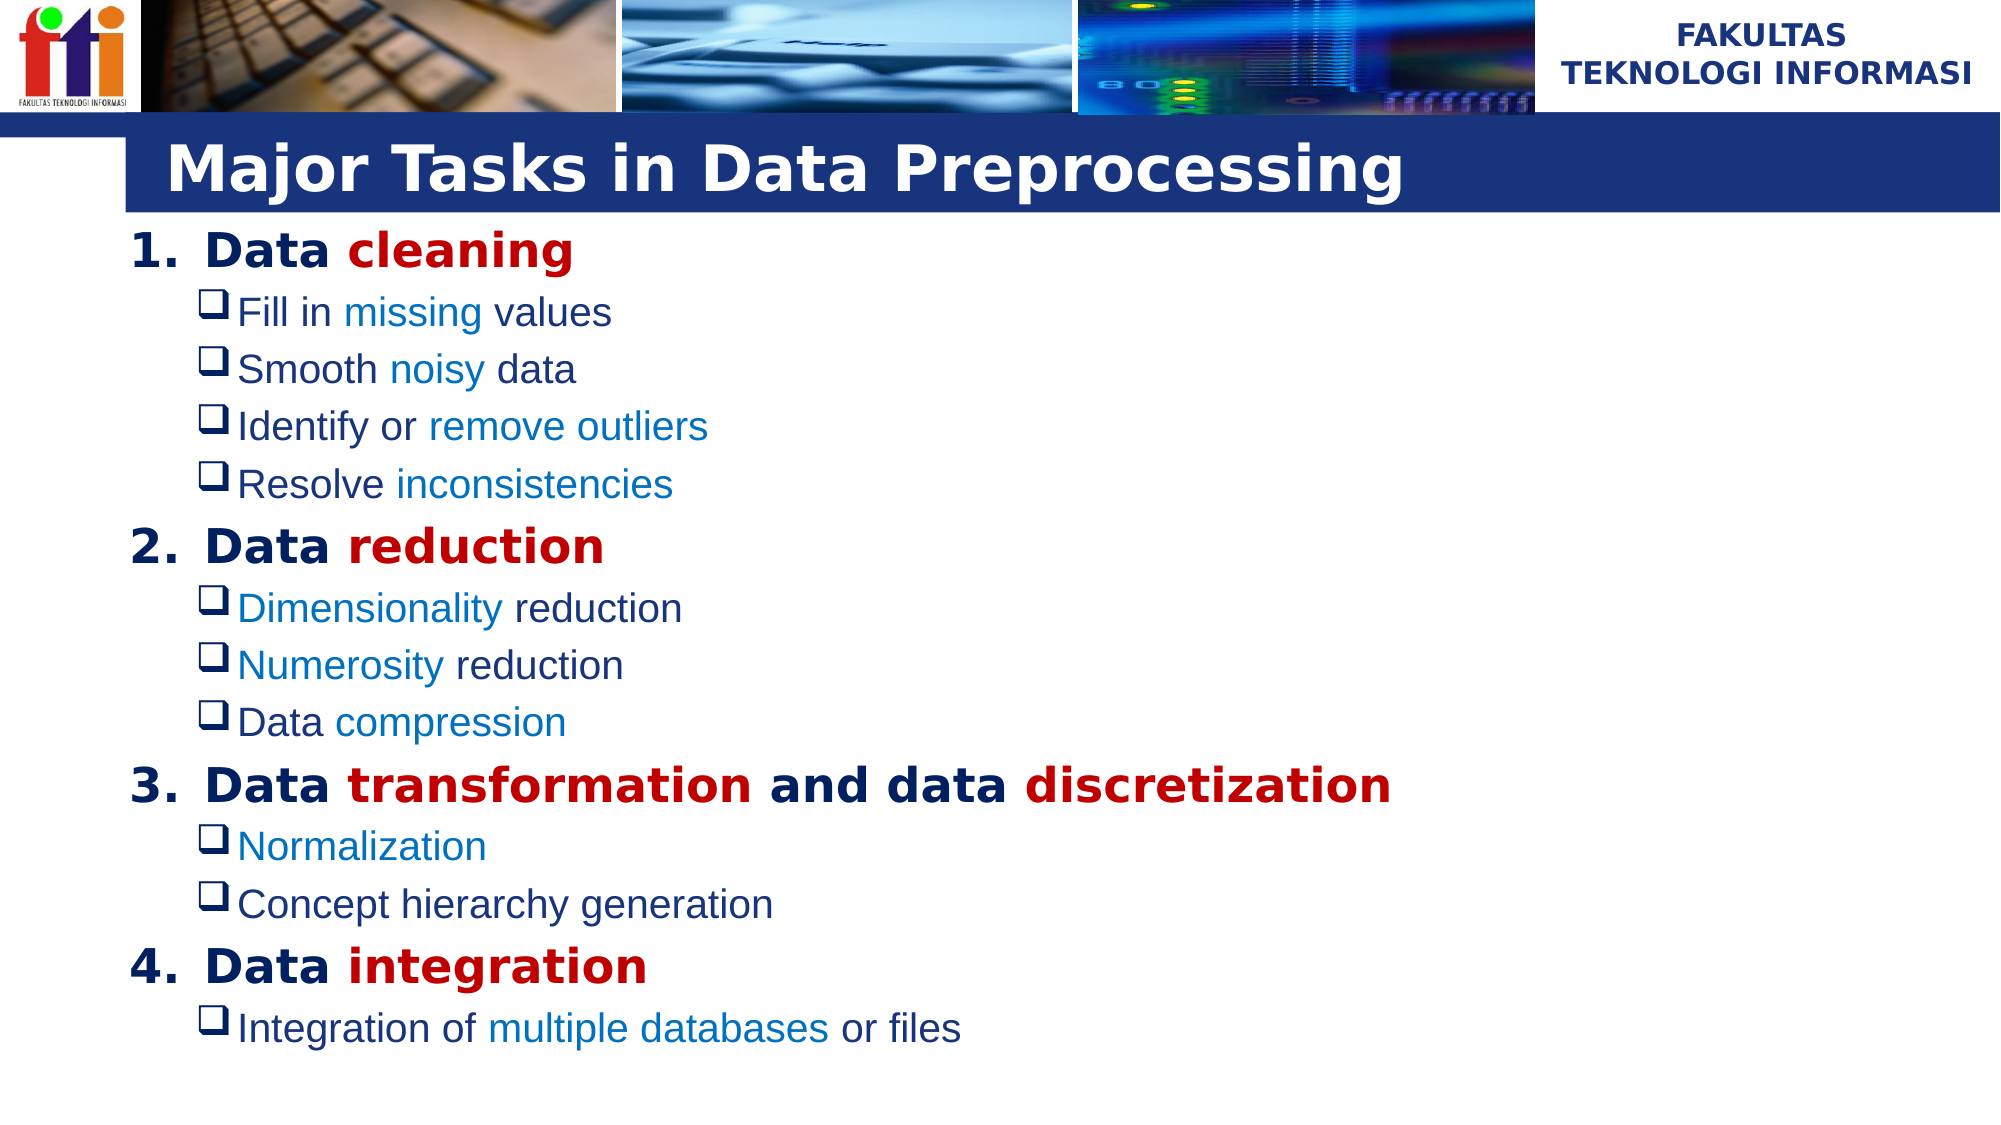

41
# Major Tasks in Data Preprocessing
Data cleaning
Fill in missing values
Smooth noisy data
Identify or remove outliers
Resolve inconsistencies
Data reduction
Dimensionality reduction
Numerosity reduction
Data compression
Data transformation and data discretization
Normalization
Concept hierarchy generation
Data integration
Integration of multiple databases or files